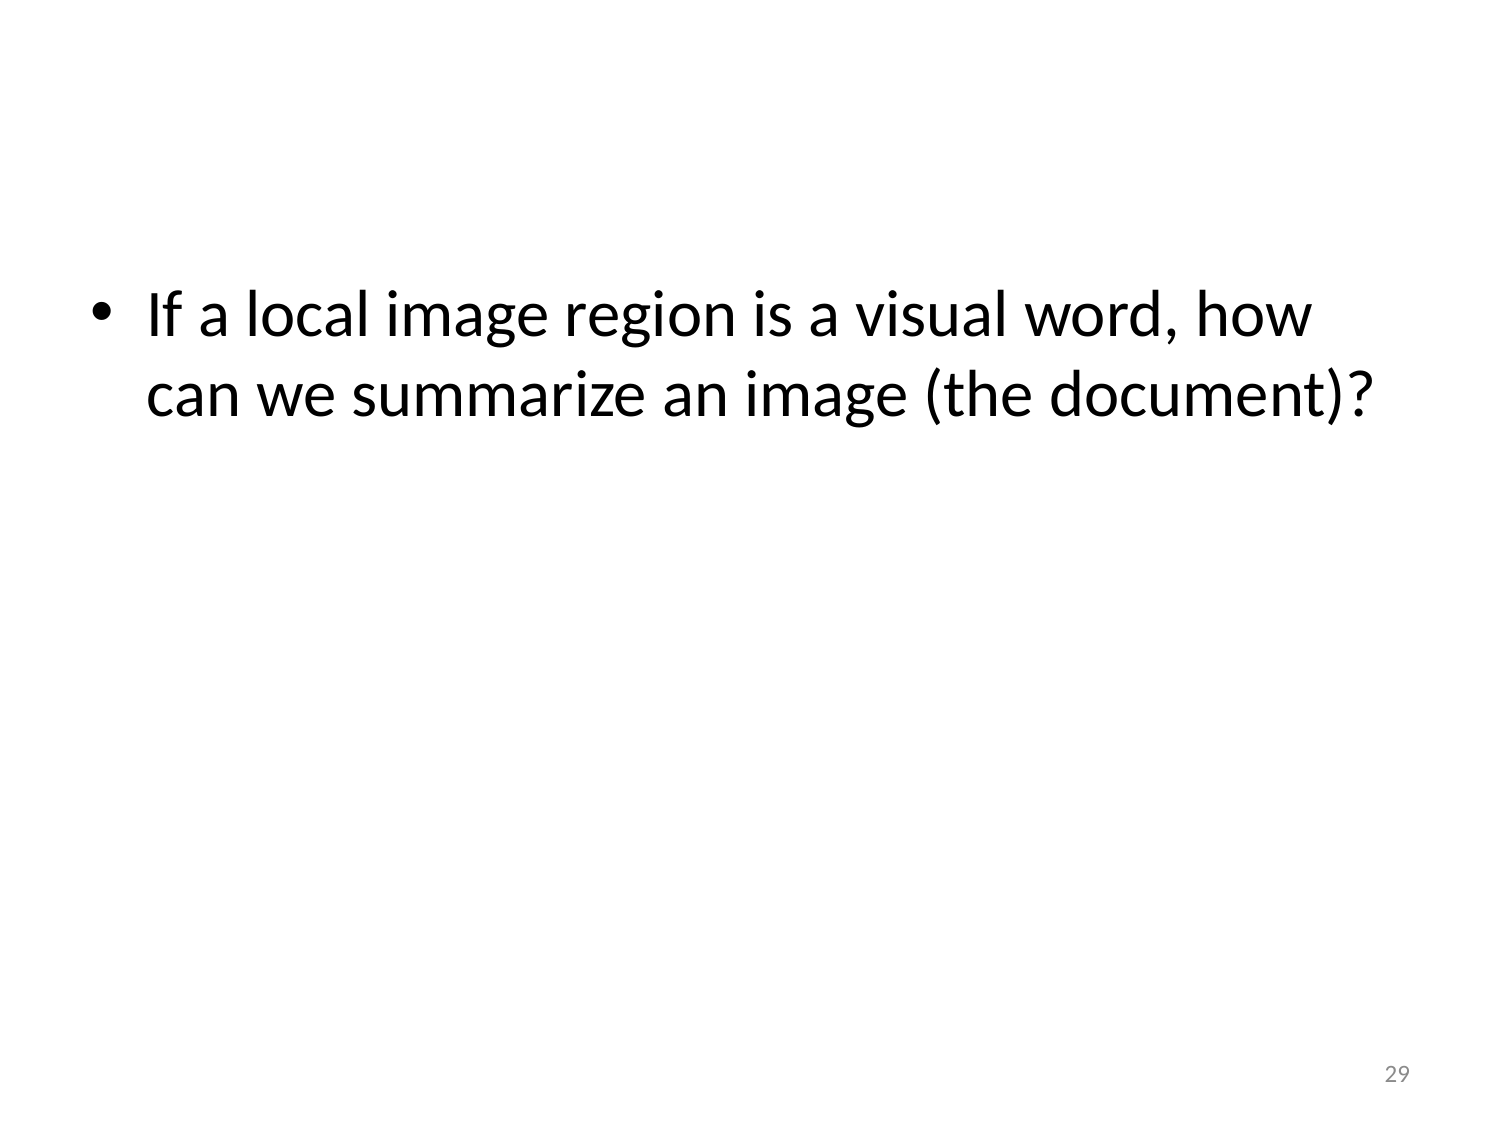

#
If a local image region is a visual word, how can we summarize an image (the document)?
29